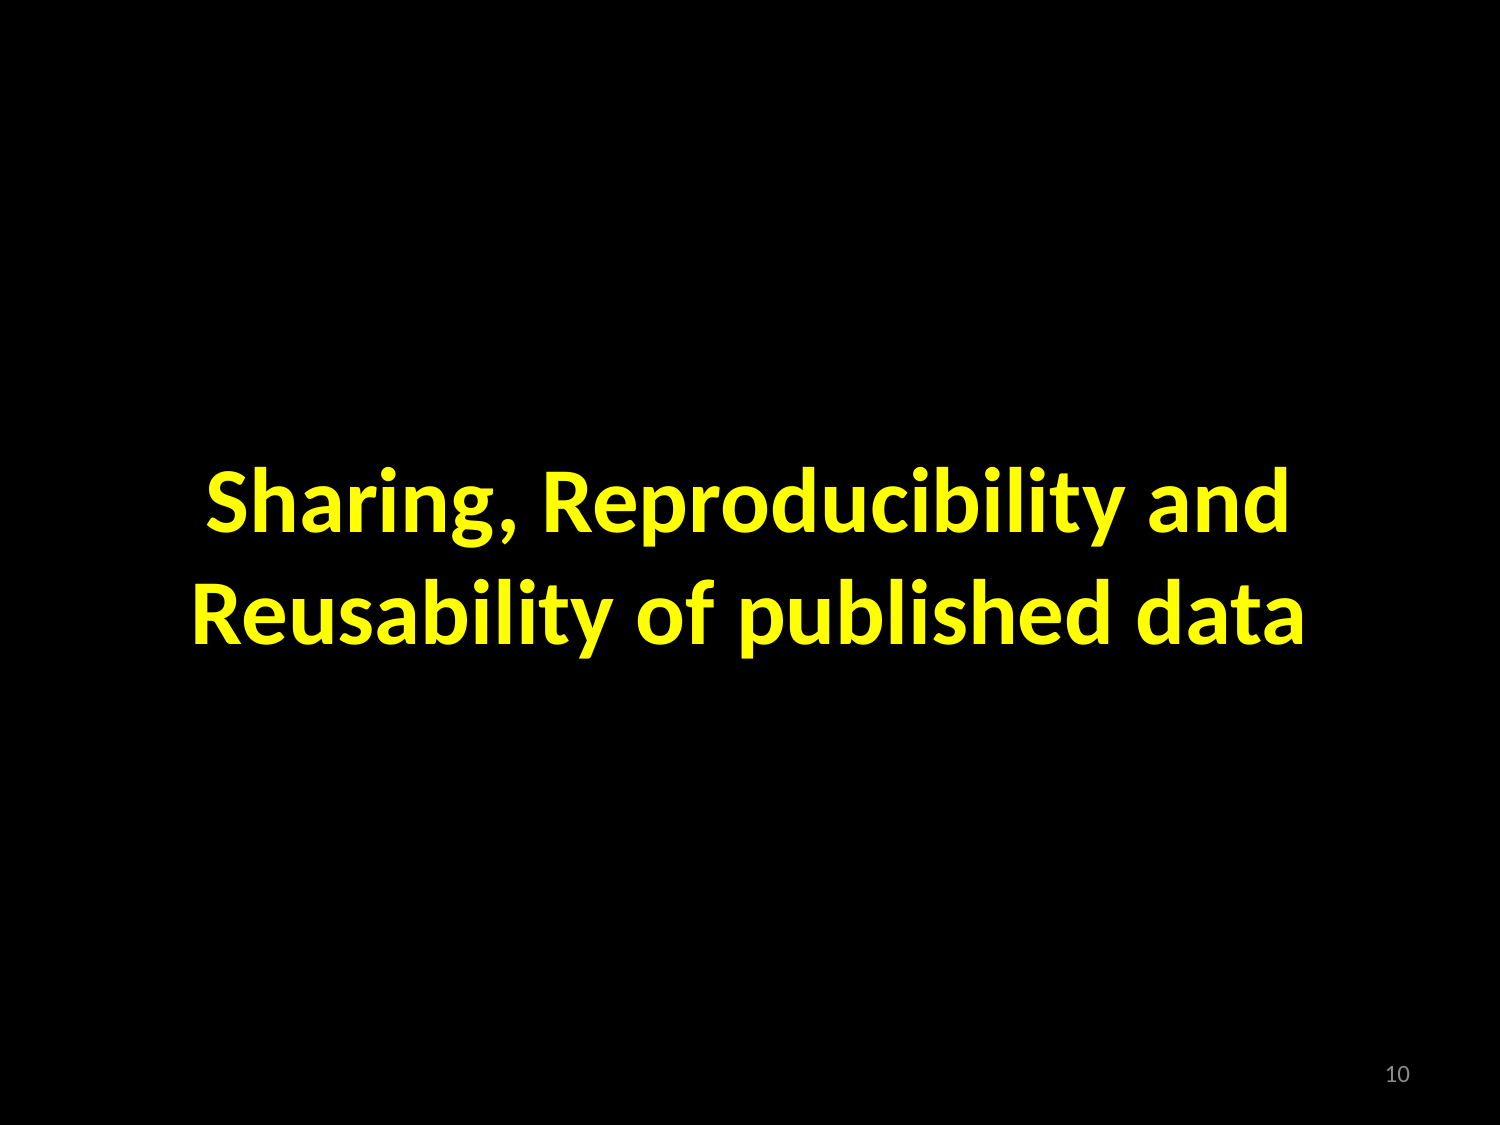

Sharing, Reproducibility and Reusability of published data
10